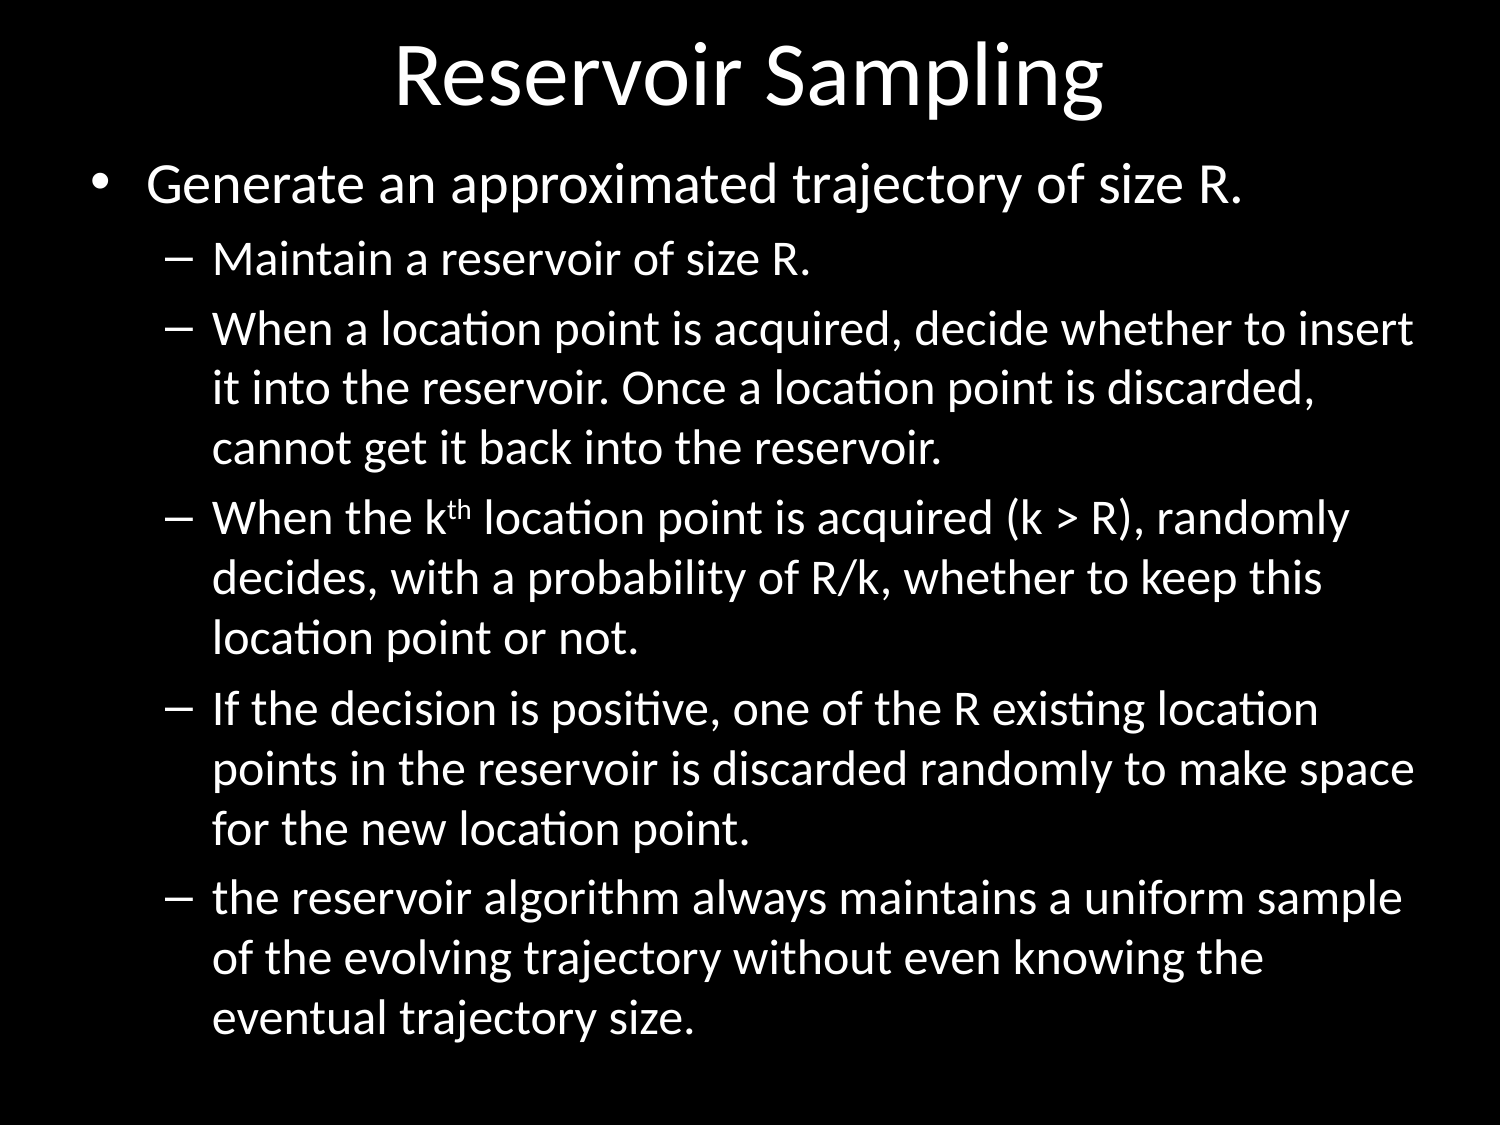

# Reservoir Sampling
Generate an approximated trajectory of size R.
Maintain a reservoir of size R.
When a location point is acquired, decide whether to insert it into the reservoir. Once a location point is discarded, cannot get it back into the reservoir.
When the kth location point is acquired (k > R), randomly decides, with a probability of R/k, whether to keep this location point or not.
If the decision is positive, one of the R existing location points in the reservoir is discarded randomly to make space for the new location point.
the reservoir algorithm always maintains a uniform sample of the evolving trajectory without even knowing the eventual trajectory size.